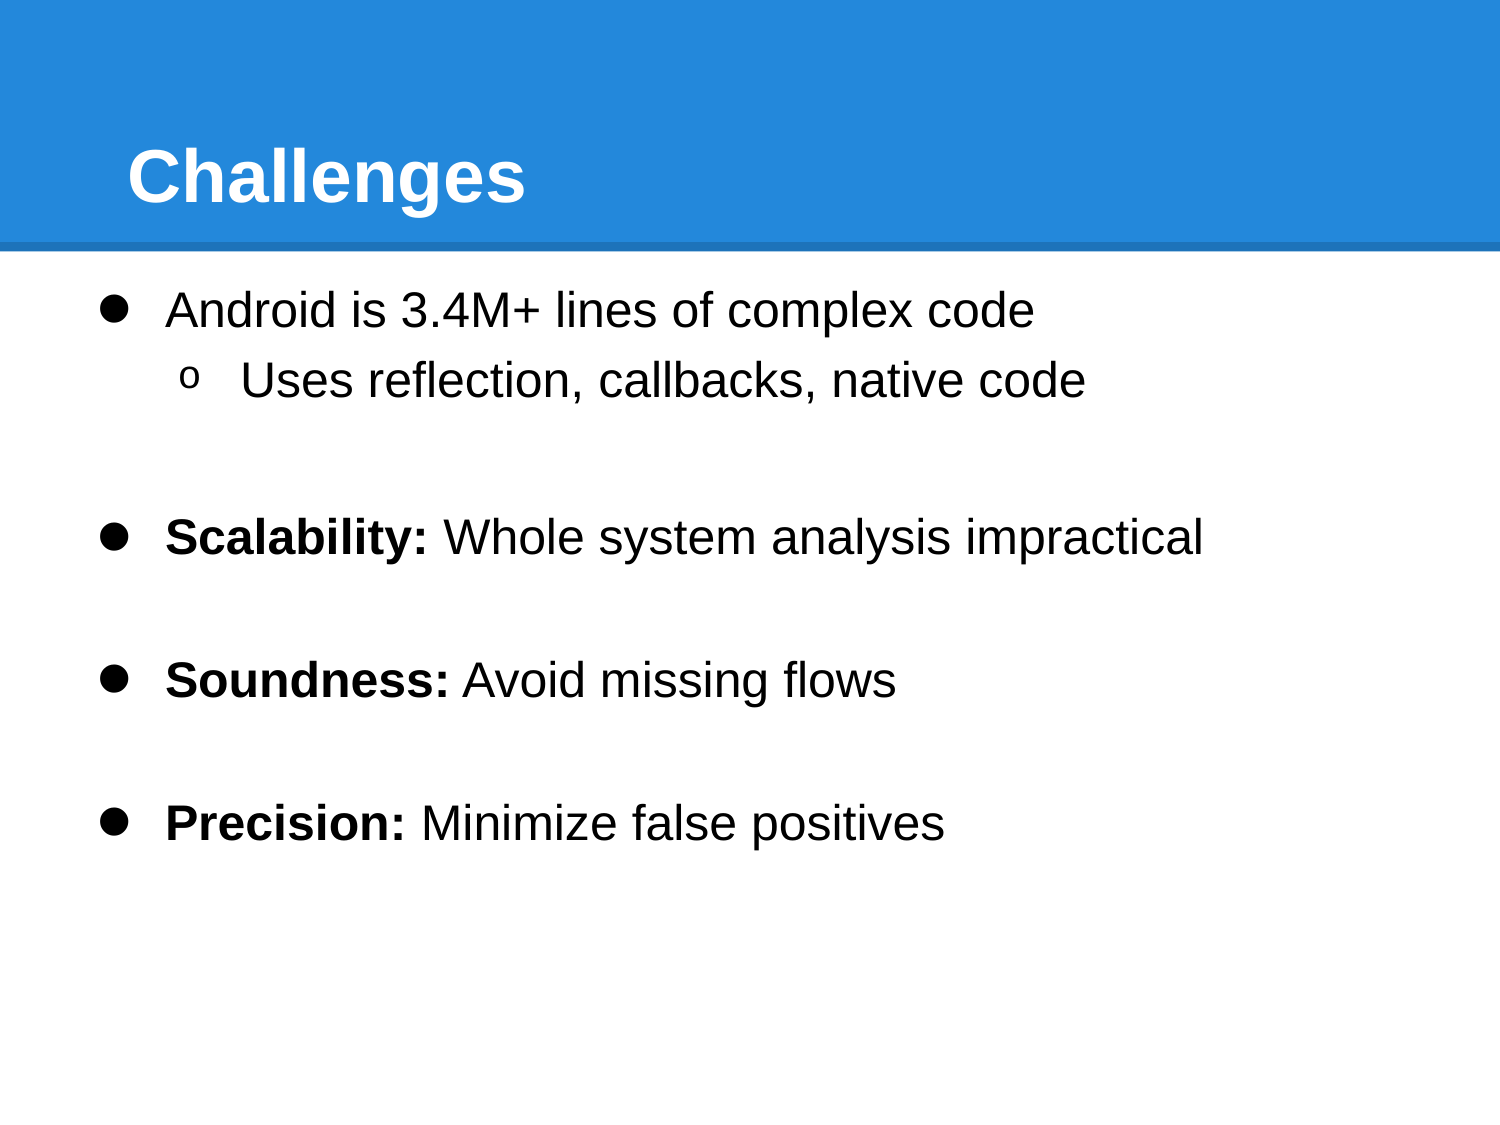

# Challenges
Android is 3.4M+ lines of complex code
Uses reflection, callbacks, native code

Scalability: Whole system analysis impractical

Soundness: Avoid missing flows

Precision: Minimize false positives